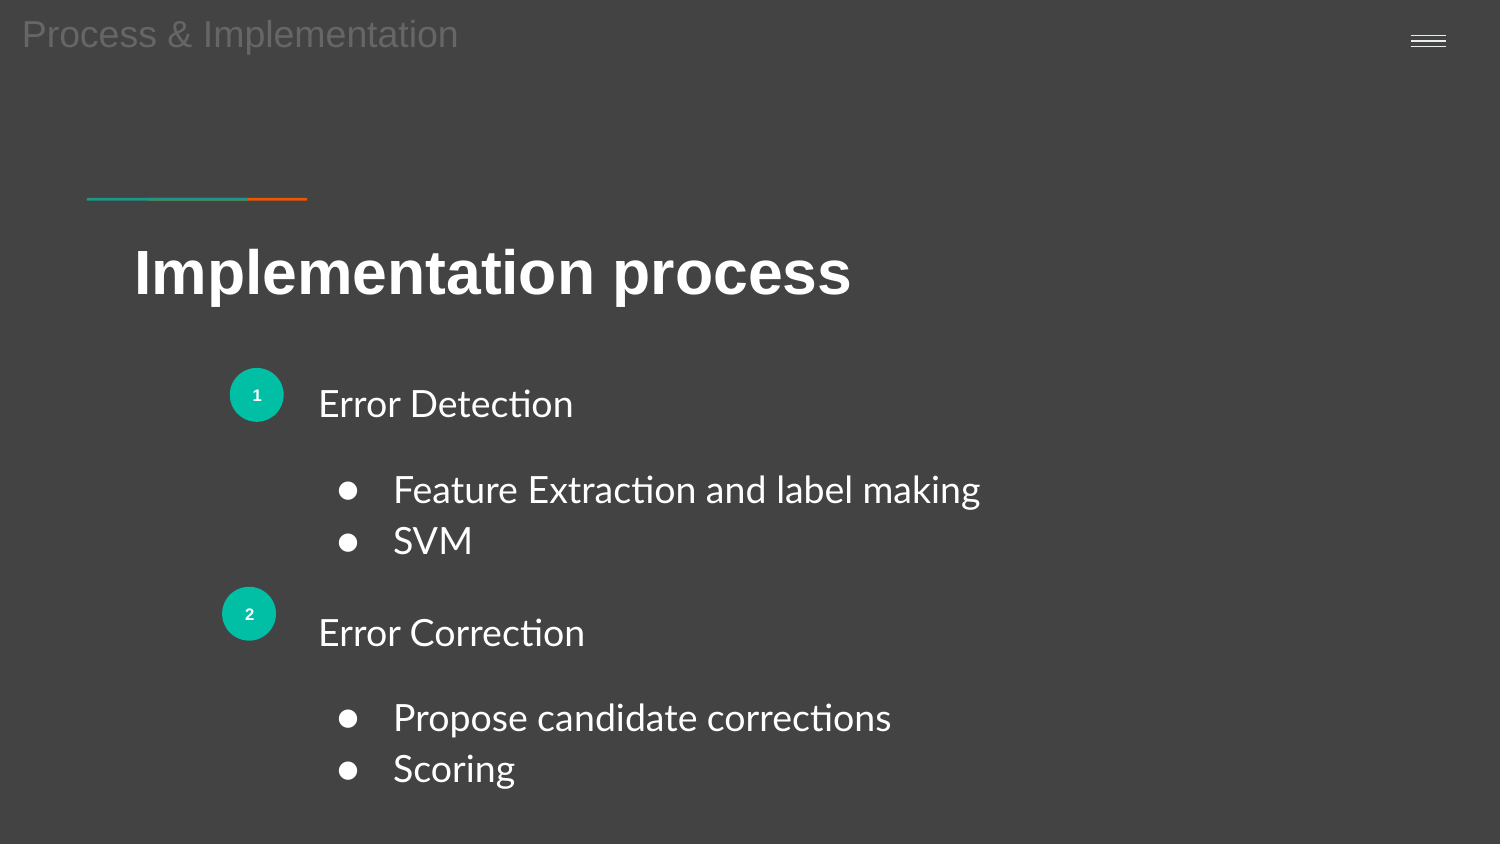

Process & Implementation
# Implementation process
Error Detection
Feature Extraction and label making
SVM
1
2
Error Correction
Propose candidate corrections
Scoring